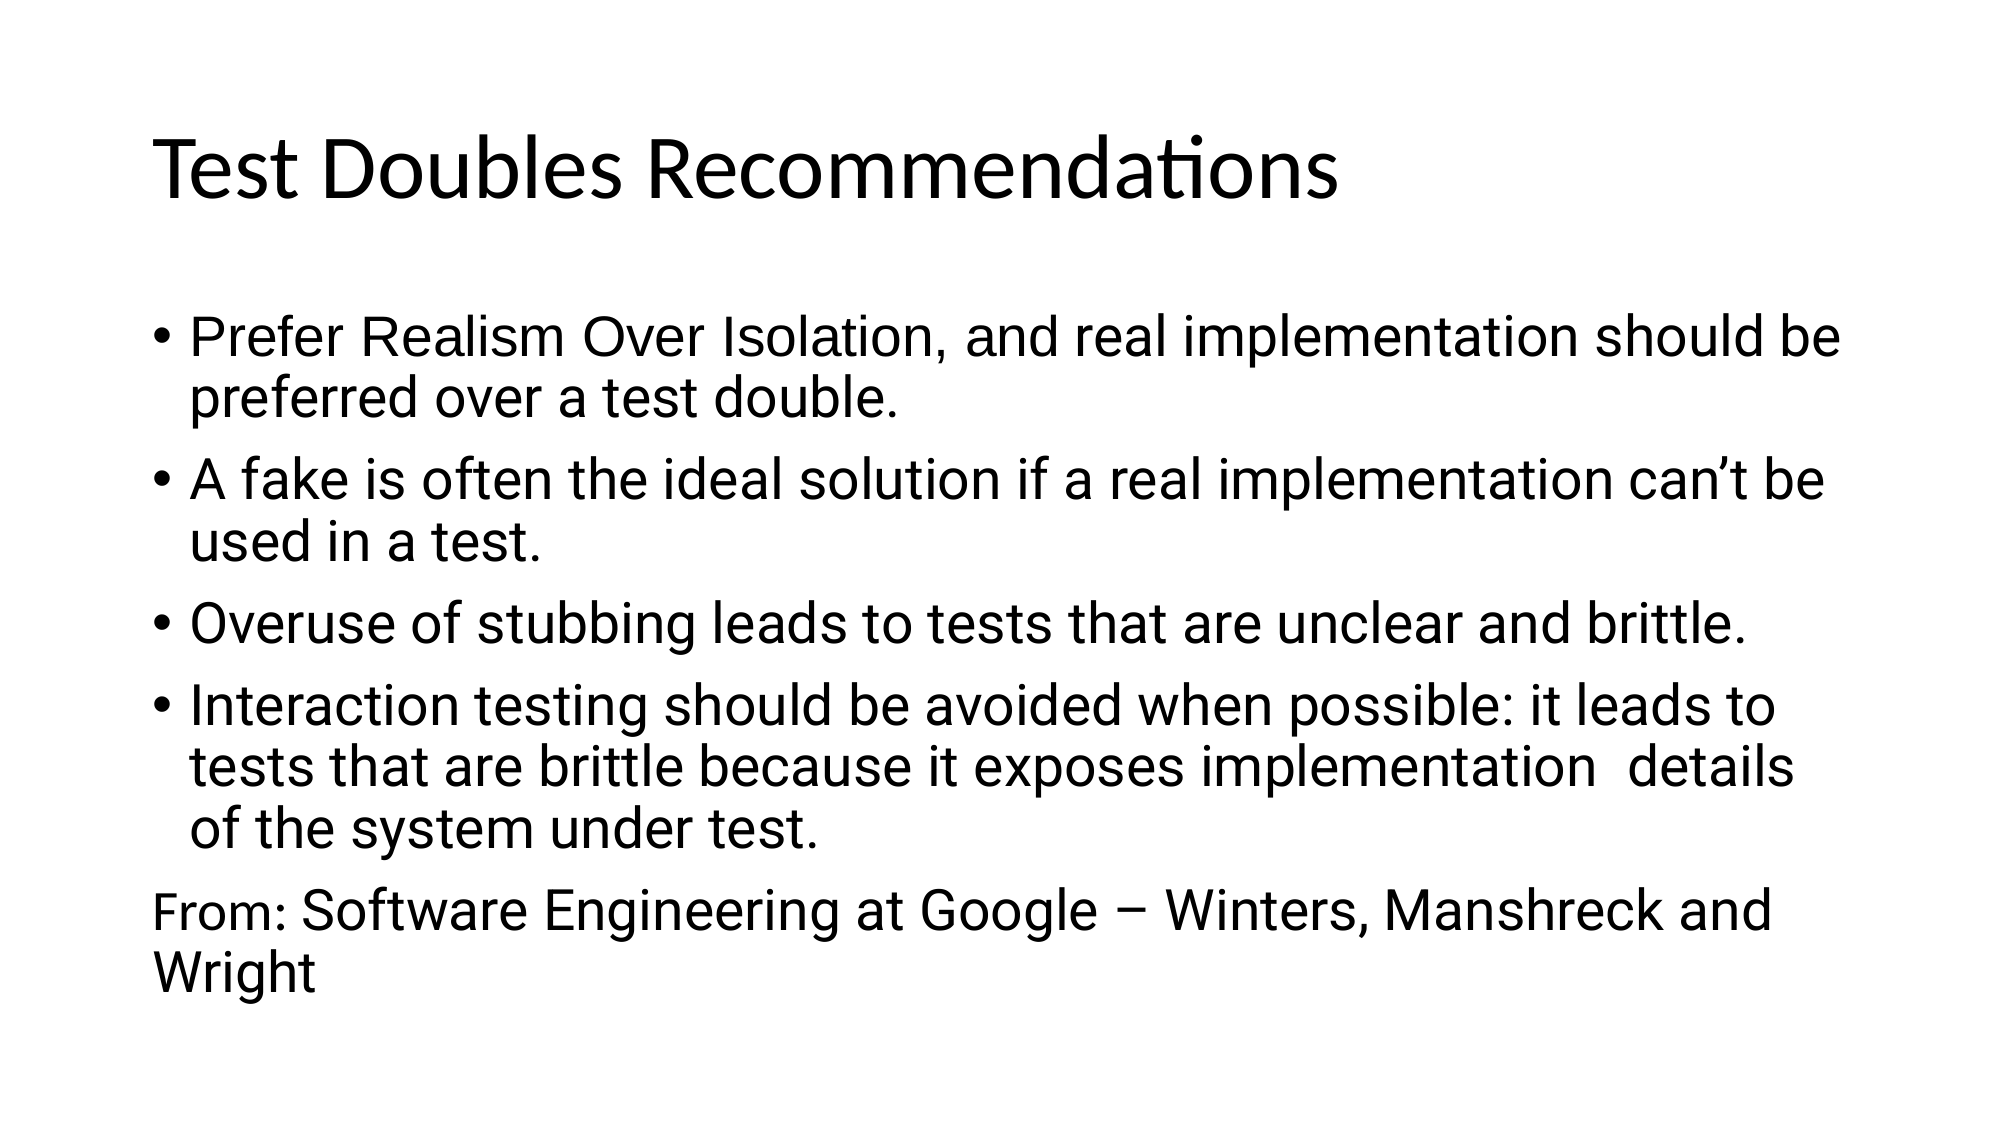

# Test Doubles Recommendations
Prefer Realism Over Isolation, and real implementation should be preferred over a test double.
A fake is often the ideal solution if a real implementation can’t be used in a test.
Overuse of stubbing leads to tests that are unclear and brittle.
Interaction testing should be avoided when possible: it leads to tests that are brittle because it exposes implementation  details of the system under test.
From: Software Engineering at Google – Winters, Manshreck and Wright